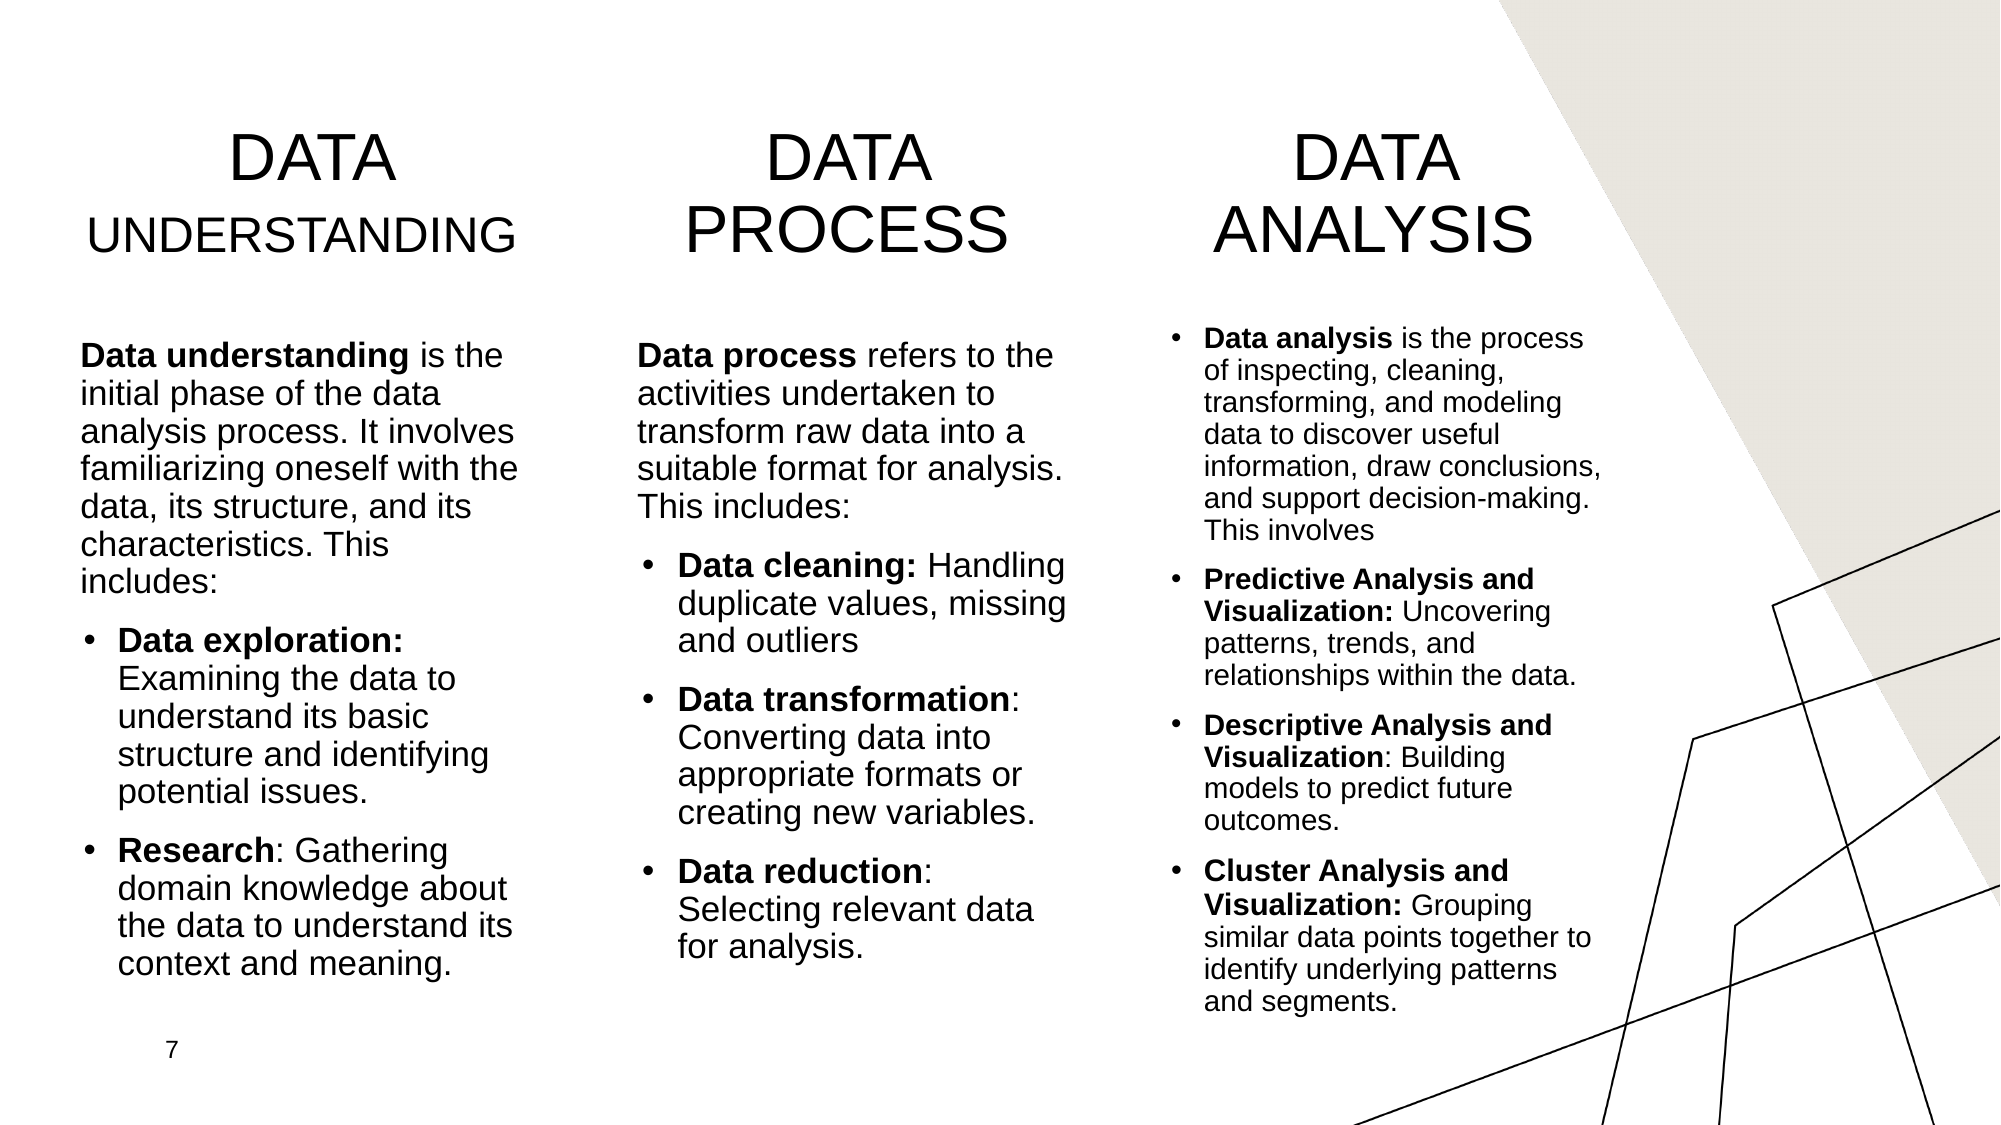

DATA PROCESS
# DATA UNDERSTANDING
DATA ANALYSIS
Data analysis is the process of inspecting, cleaning, transforming, and modeling data to discover useful information, draw conclusions, and support decision-making. This involves
Predictive Analysis and Visualization: Uncovering patterns, trends, and relationships within the data.
Descriptive Analysis and Visualization: Building models to predict future outcomes.
Cluster Analysis and Visualization: Grouping similar data points together to identify underlying patterns and segments.
Data understanding is the initial phase of the data analysis process. It involves familiarizing oneself with the data, its structure, and its characteristics. This includes:
Data exploration: Examining the data to understand its basic structure and identifying potential issues.
Research: Gathering domain knowledge about the data to understand its context and meaning.

Data process refers to the activities undertaken to transform raw data into a suitable format for analysis. This includes:
Data cleaning: Handling duplicate values, missing and outliers
Data transformation: Converting data into appropriate formats or creating new variables.
Data reduction: Selecting relevant data for analysis.

7